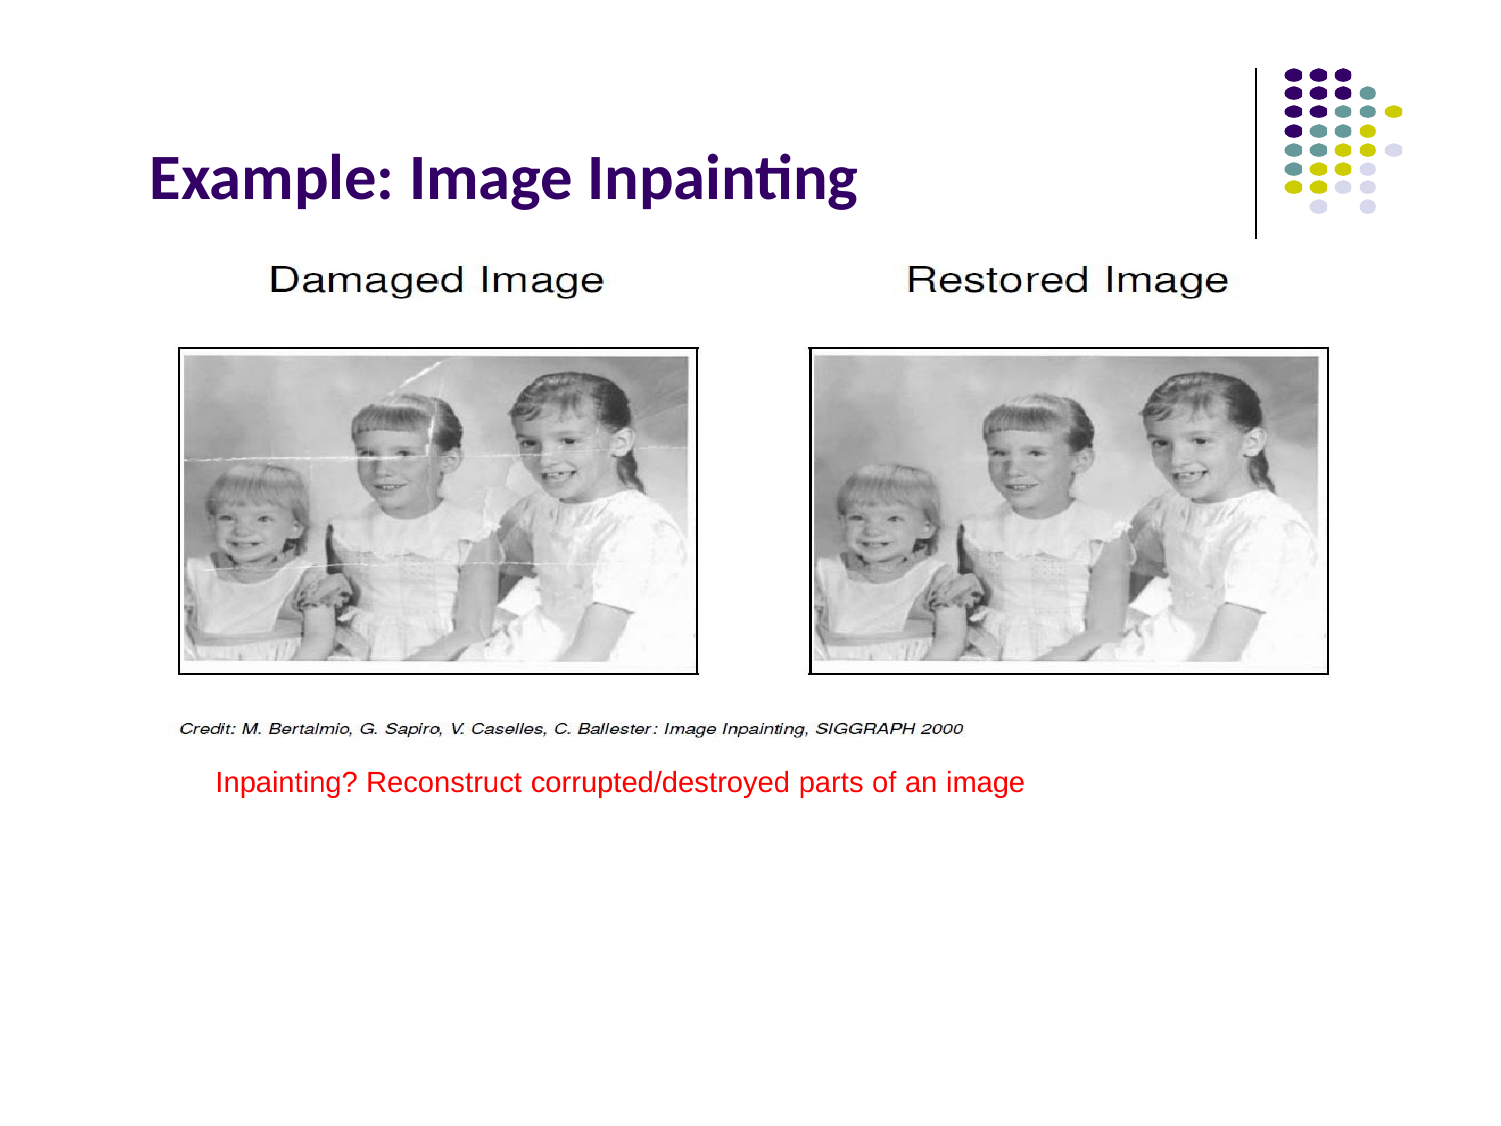

# Example: Image Inpainting

Inpainting? Reconstruct corrupted/destroyed parts of an image